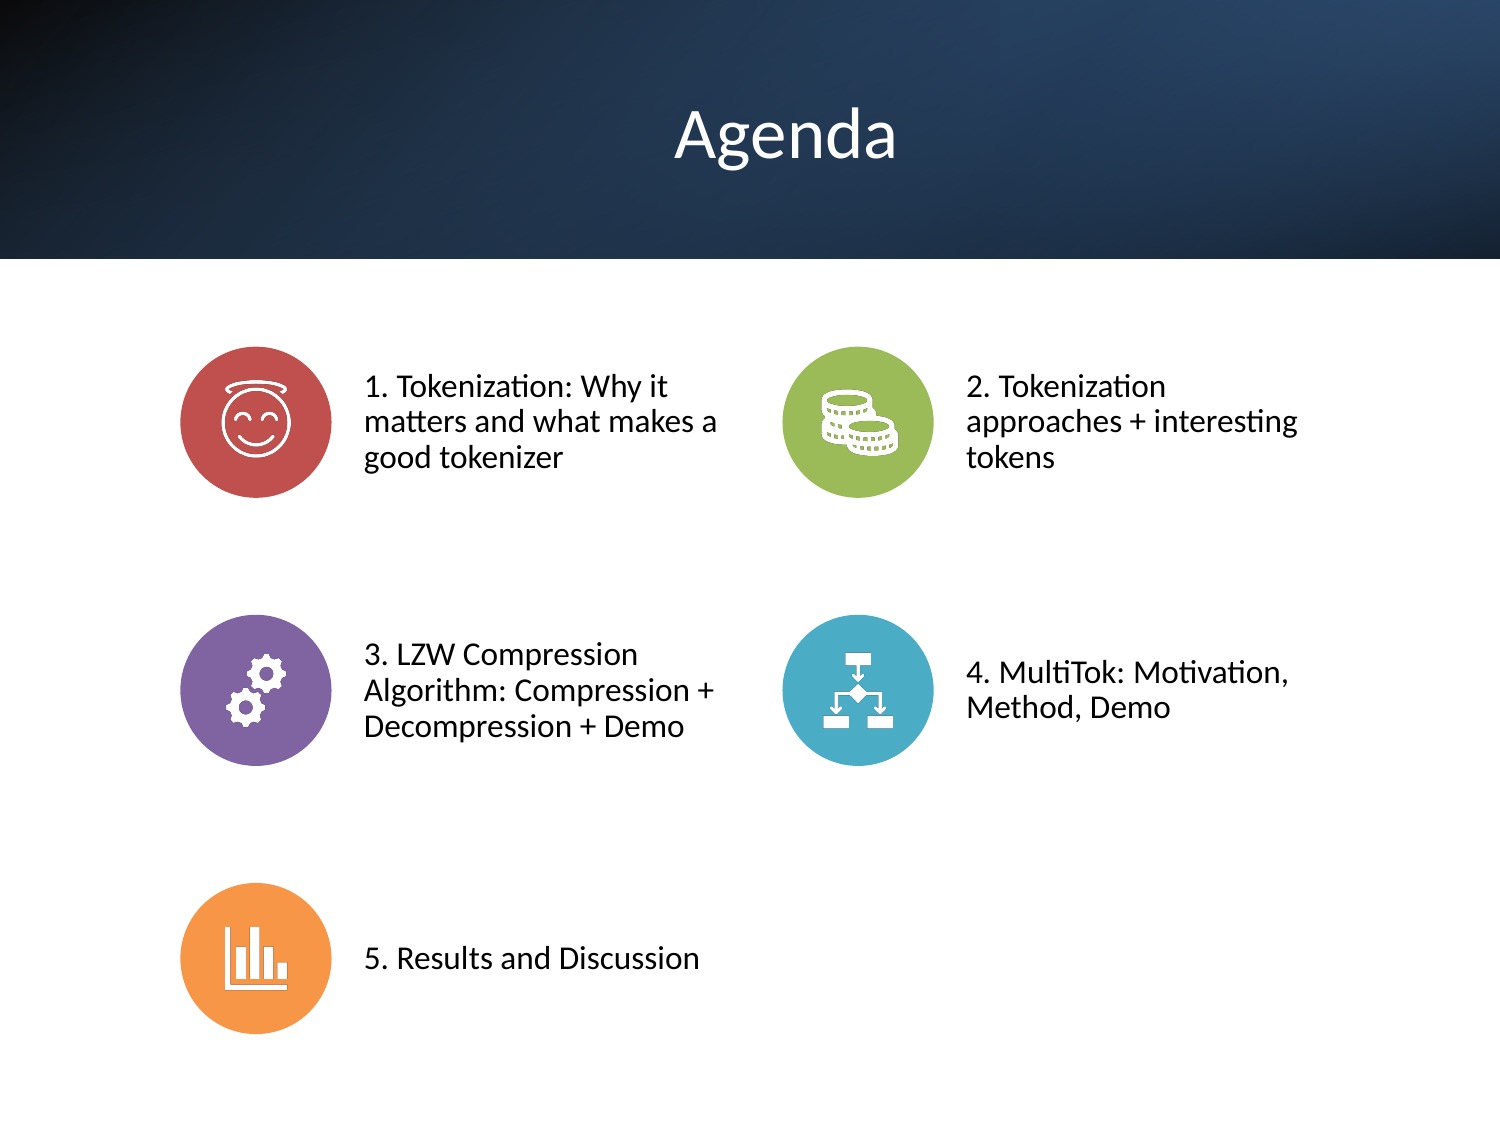

# Agenda
1. Tokenization: Why it matters and what makes a good tokenizer
2. Tokenization approaches + interesting tokens
3. LZW Compression Algorithm: Compression + Decompression + Demo
4. MultiTok: Motivation, Method, Demo
5. Results and Discussion